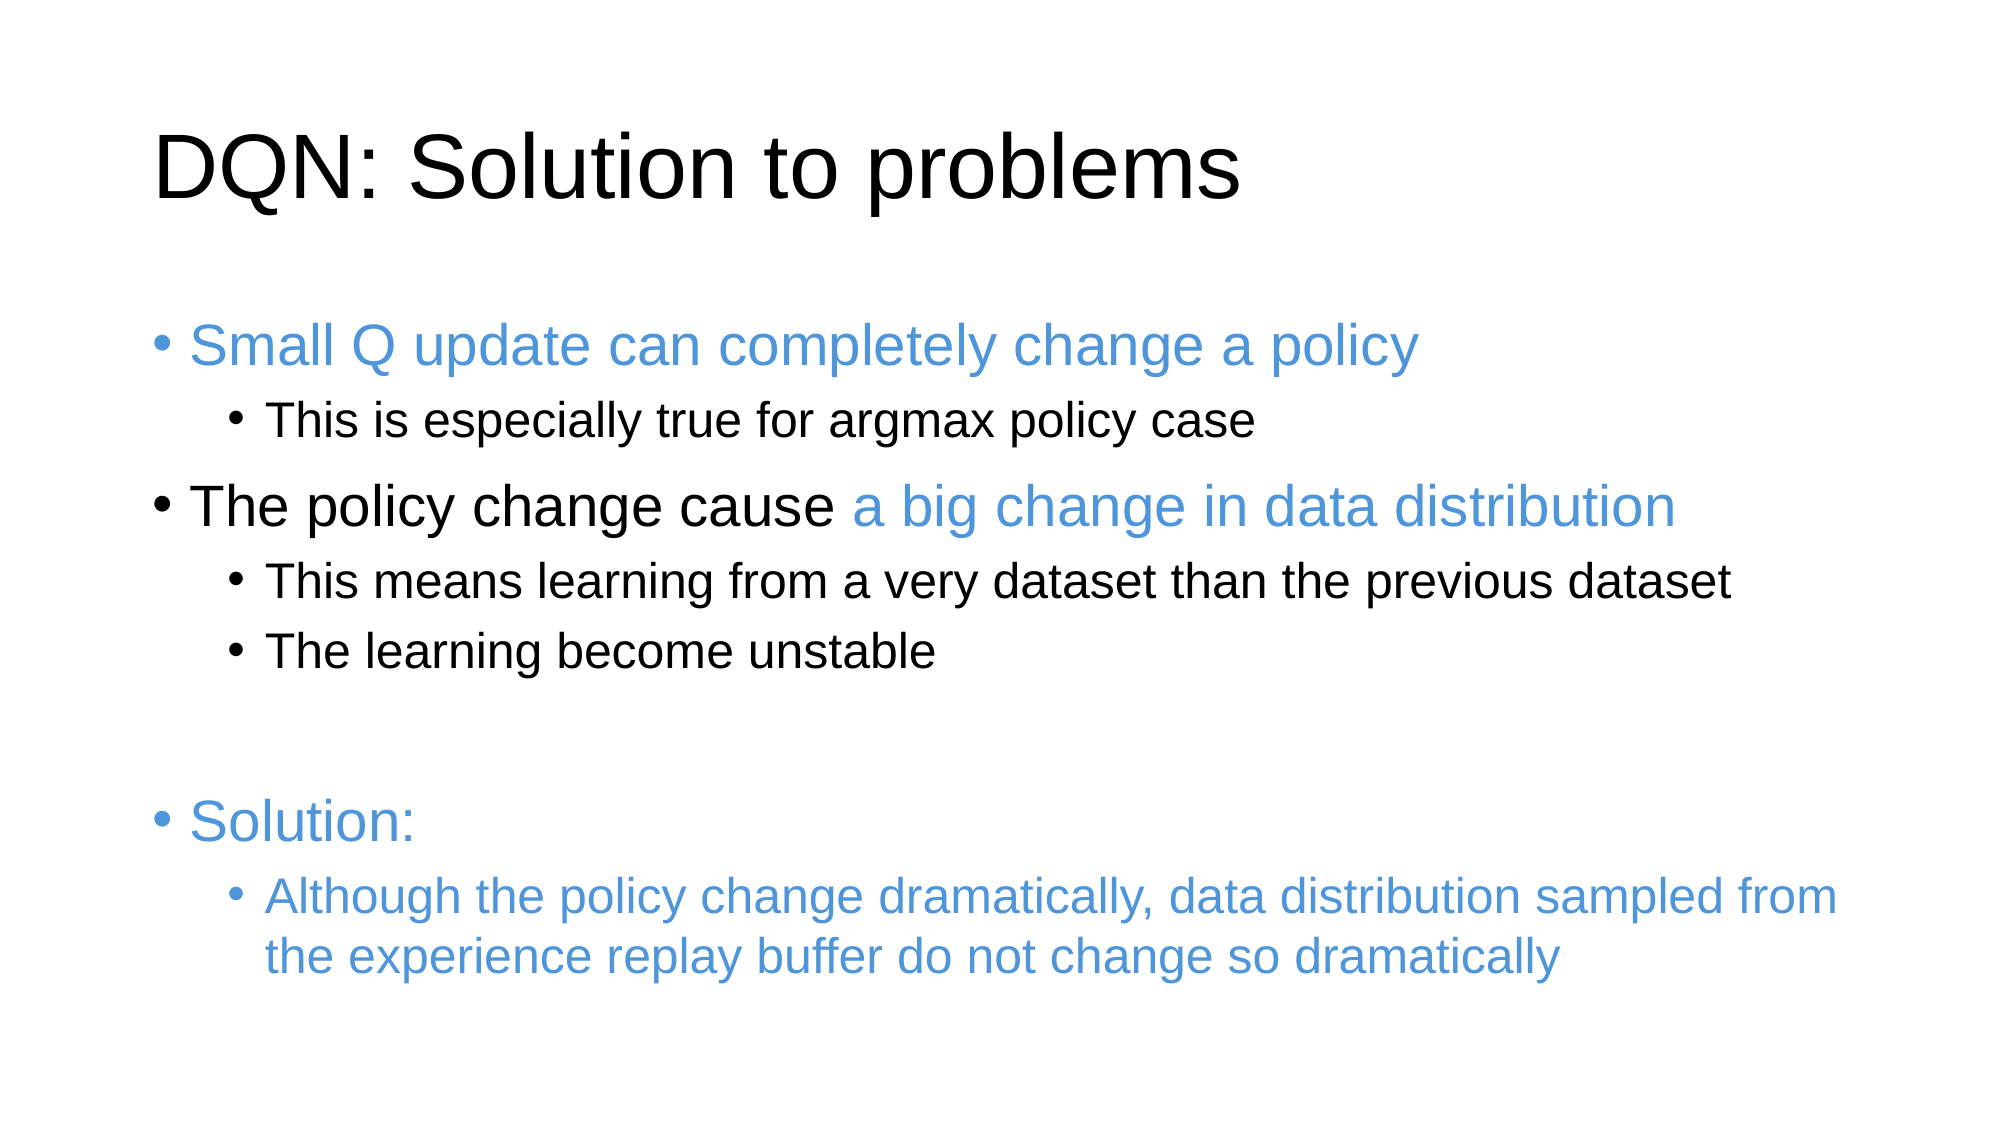

# DQN: Solution to problems
Small Q update can completely change a policy
This is especially true for argmax policy case
The policy change cause a big change in data distribution
This means learning from a very dataset than the previous dataset
The learning become unstable

Solution:
Although the policy change dramatically, data distribution sampled from the experience replay buffer do not change so dramatically